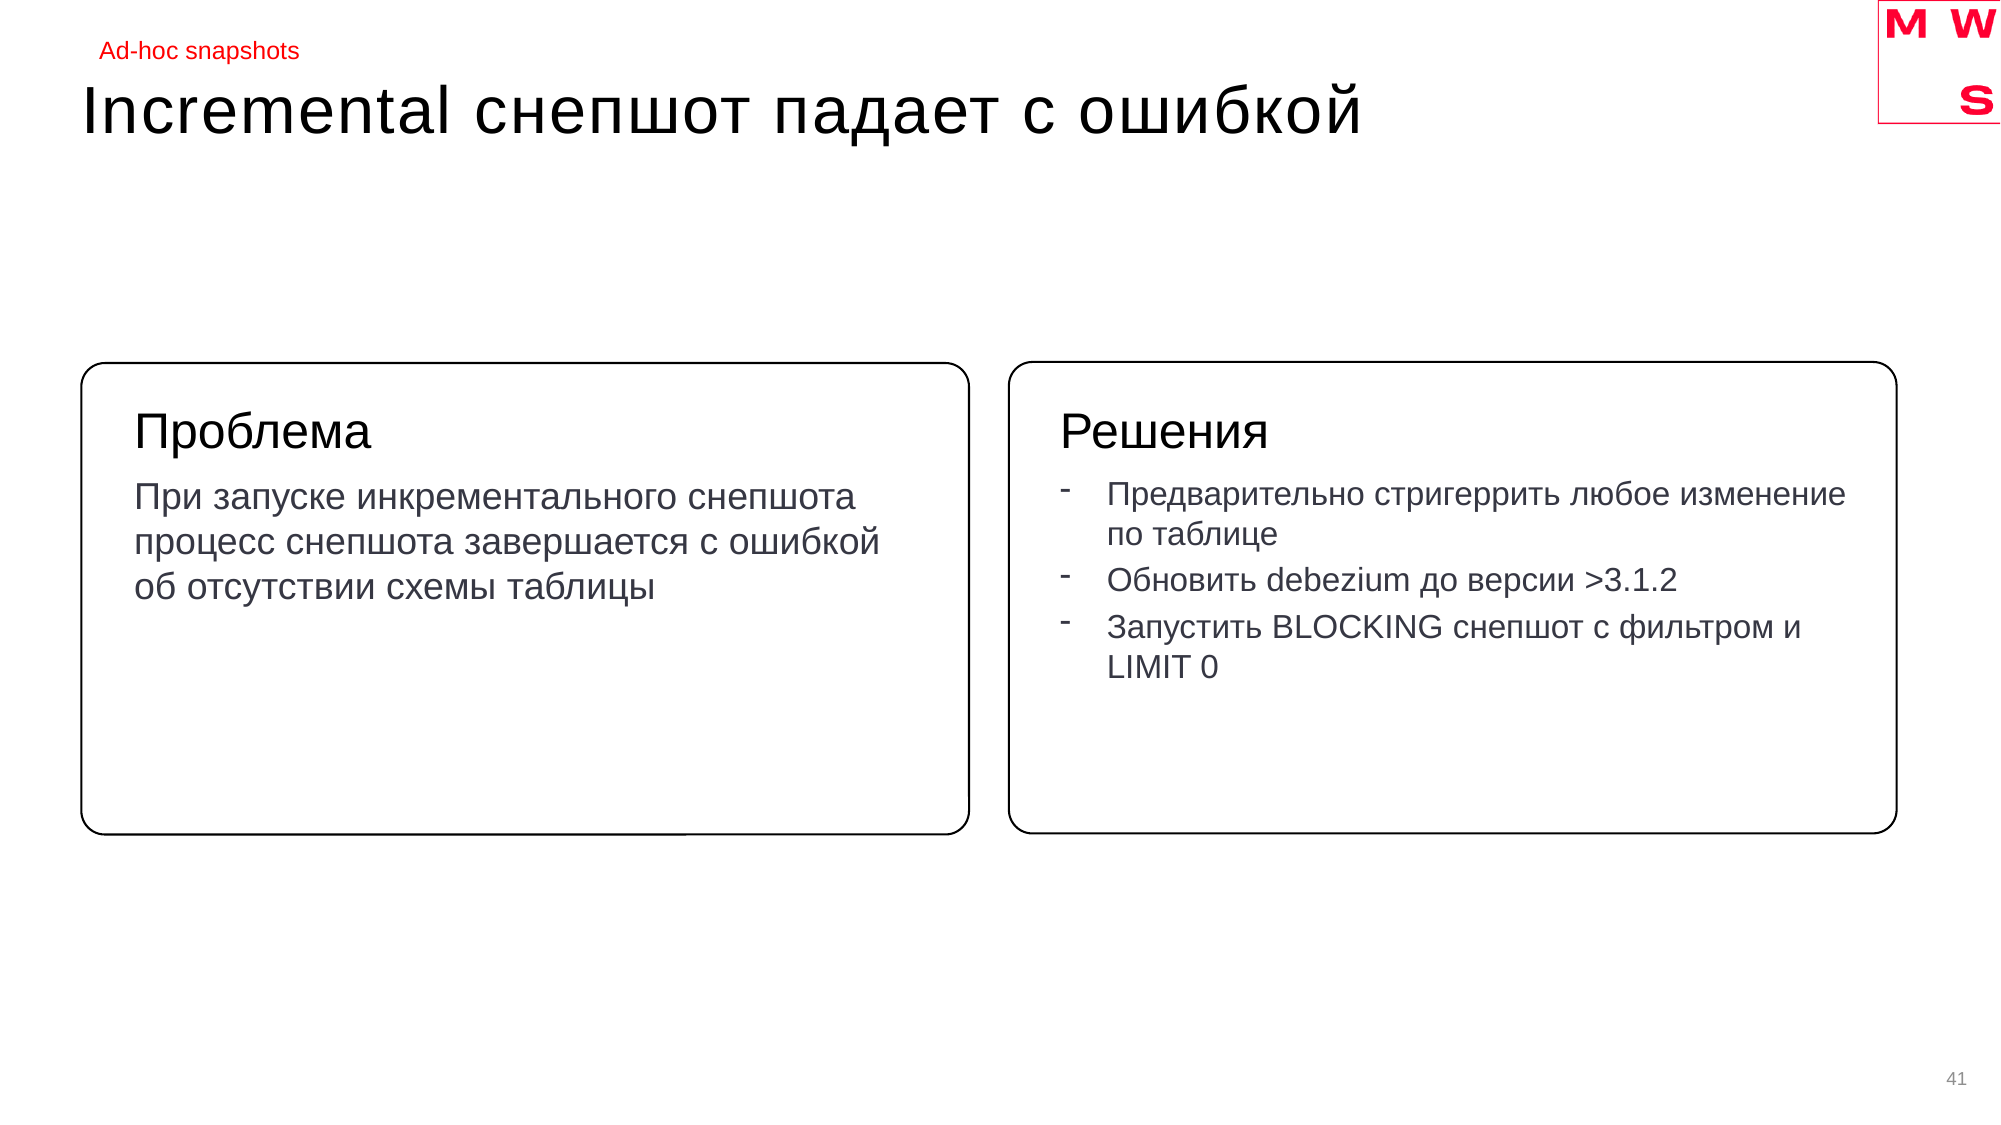

Ad-hoc snapshots
# Incremental снепшот падает с ошибкой

Проблема
Решения
При запуске инкрементального снепшота процесс снепшота завершается с ошибкой об отсутствии схемы таблицы
Предварительно стригеррить любое изменение по таблице
Обновить debezium до версии >3.1.2
Запустить BLOCKING снепшот с фильтром и LIMIT 0
41